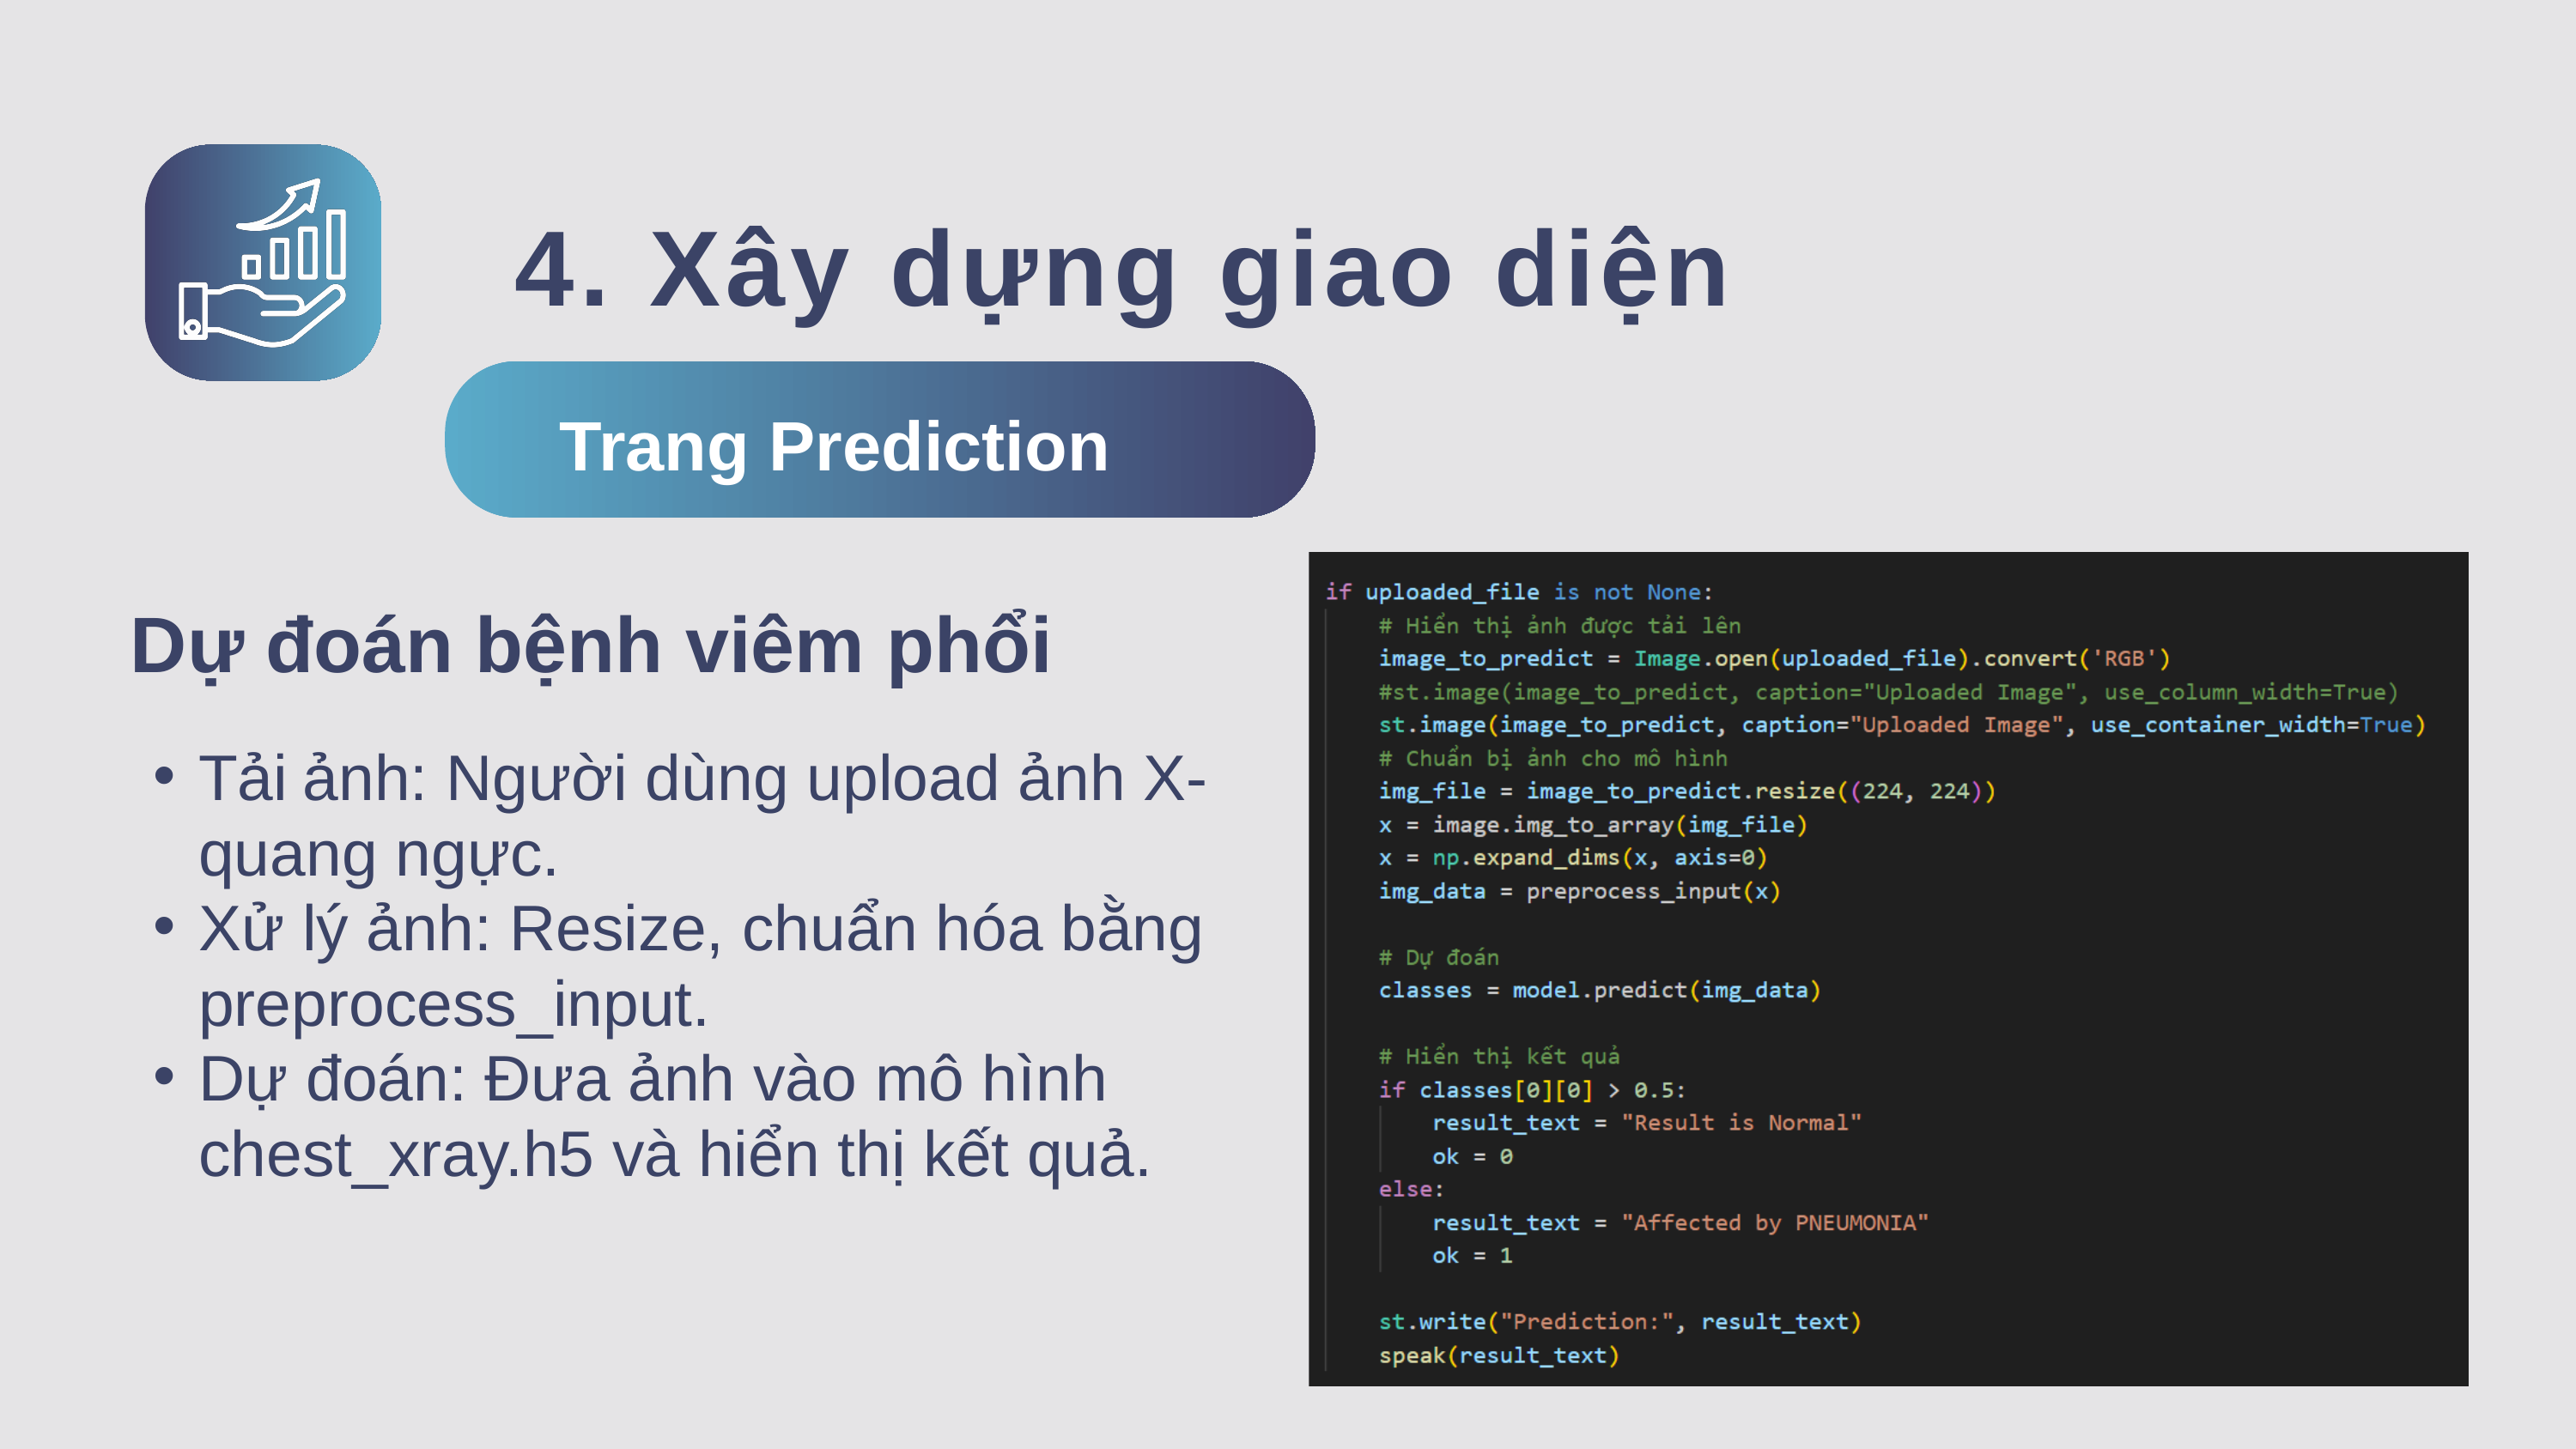

4. Xây dựng giao diện

Trang Prediction

Dự đoán bệnh viêm phổi
Tải ảnh: Người dùng upload ảnh X-quang ngực.
Xử lý ảnh: Resize, chuẩn hóa bằng preprocess_input.
Dự đoán: Đưa ảnh vào mô hình chest_xray.h5 và hiển thị kết quả.